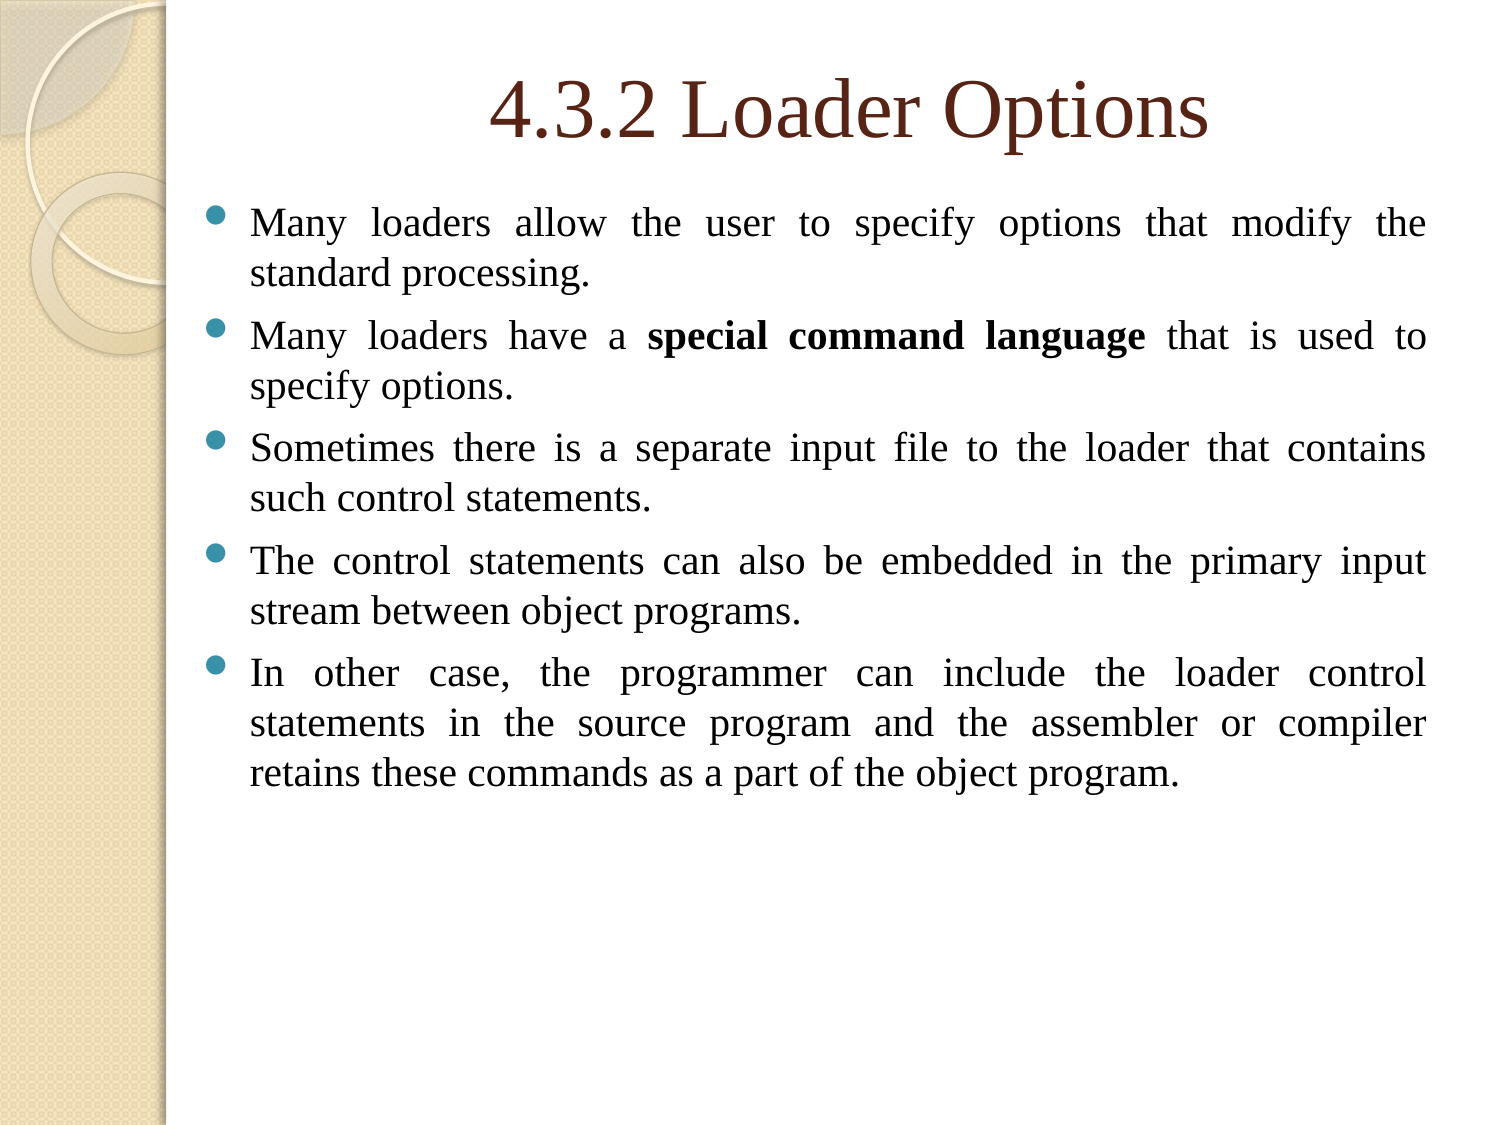

# 4.3.2 Loader Options
Many loaders allow the user to specify options that modify the standard processing.
Many loaders have a special command language that is used to specify options.
Sometimes there is a separate input file to the loader that contains such control statements.
The control statements can also be embedded in the primary input stream between object programs.
In other case, the programmer can include the loader control statements in the source program and the assembler or compiler retains these commands as a part of the object program.